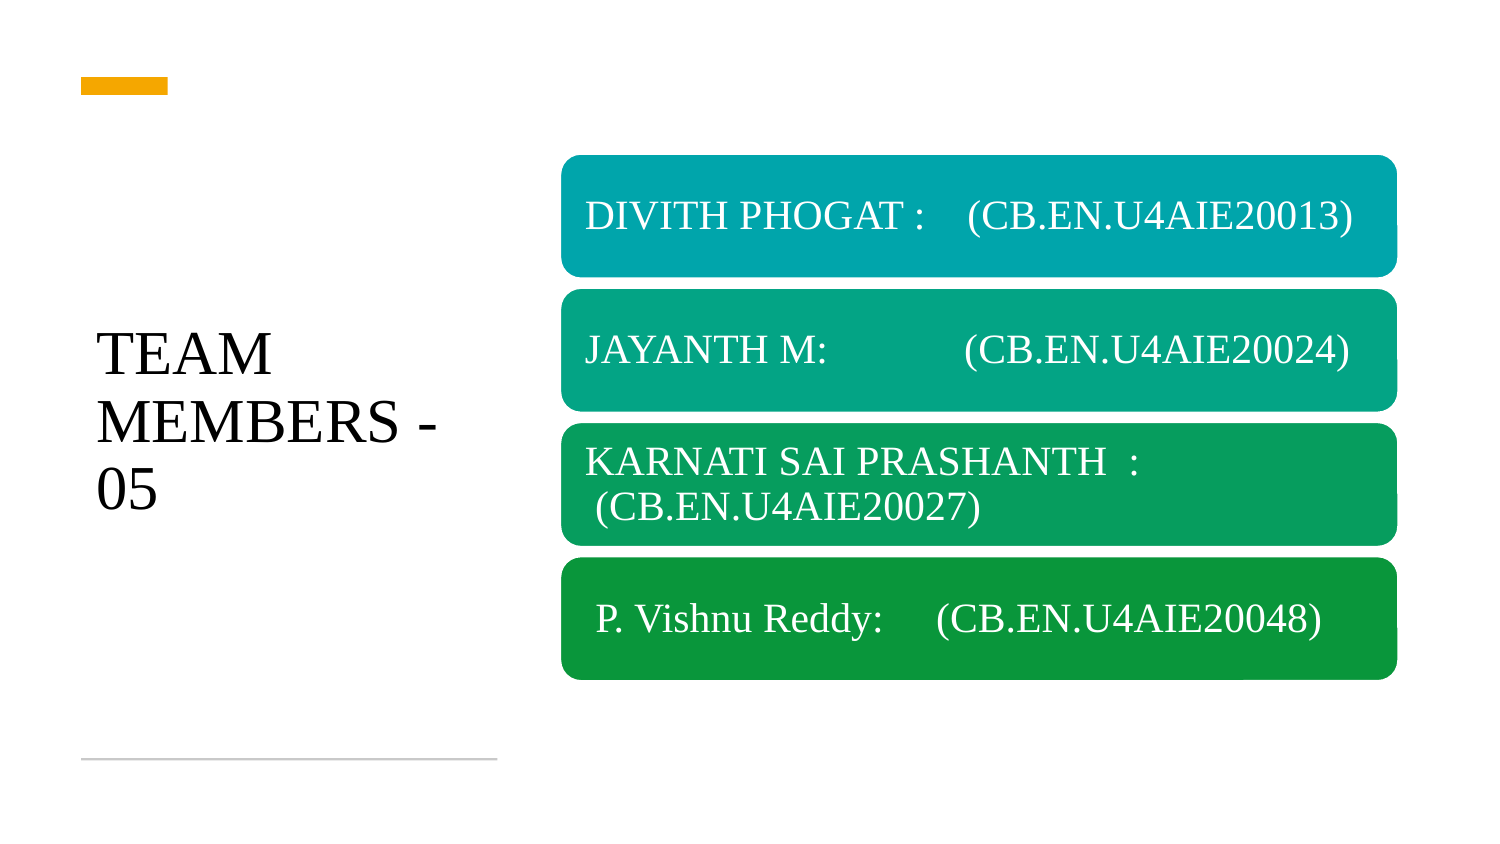

DIVITH PHOGAT :    (CB.EN.U4AIE20013)
JAYANTH M:             (CB.EN.U4AIE20024)
KARNATI SAI PRASHANTH  :         (CB.EN.U4AIE20027)
 P. Vishnu Reddy:     (CB.EN.U4AIE20048)
# TEAM MEMBERS - 05